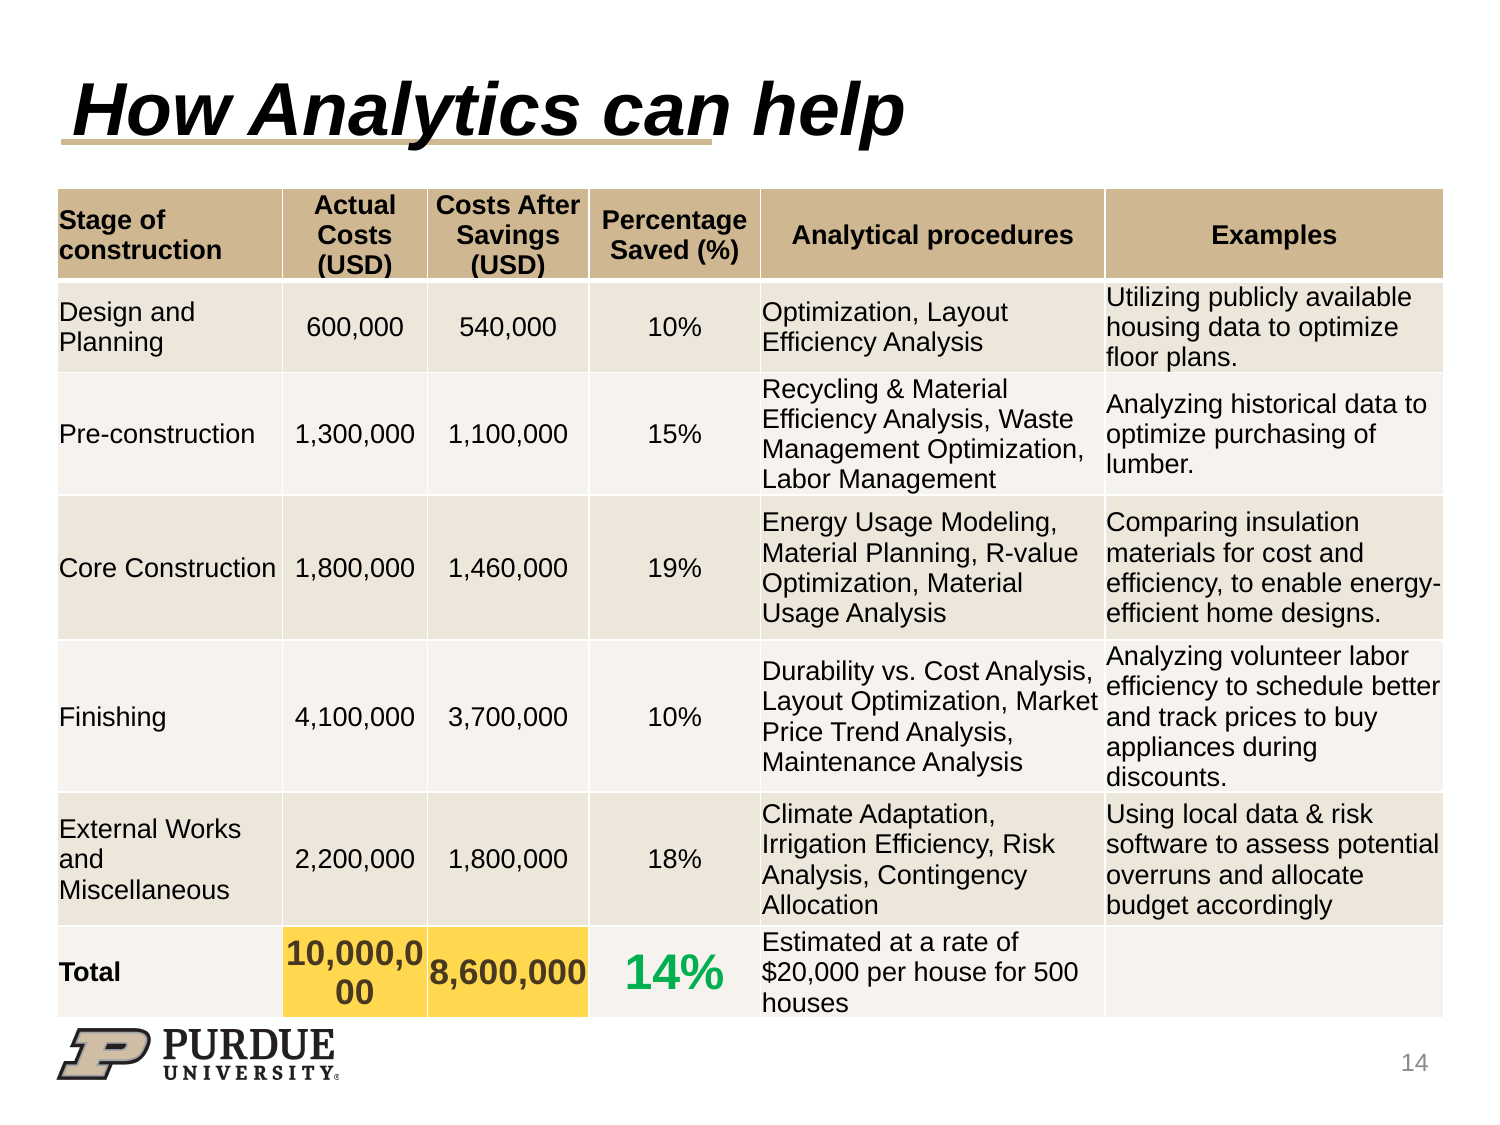

# How Analytics can help
| Stage of construction | Actual Costs (USD) | Costs After Savings (USD) | Percentage Saved (%) | Analytical procedures | Examples |
| --- | --- | --- | --- | --- | --- |
| Design and Planning | 600,000 | 540,000 | 10% | Optimization, Layout Efficiency Analysis | Utilizing publicly available housing data to optimize floor plans. |
| Pre-construction | 1,300,000 | 1,100,000 | 15% | Recycling & Material Efficiency Analysis, Waste Management Optimization, Labor Management | Analyzing historical data to optimize purchasing of lumber. |
| Core Construction | 1,800,000 | 1,460,000 | 19% | Energy Usage Modeling, Material Planning, R-value Optimization, Material Usage Analysis | Comparing insulation materials for cost and efficiency, to enable energy-efficient home designs. |
| Finishing | 4,100,000 | 3,700,000 | 10% | Durability vs. Cost Analysis, Layout Optimization, Market Price Trend Analysis, Maintenance Analysis | Analyzing volunteer labor efficiency to schedule better and track prices to buy appliances during discounts. |
| External Works and Miscellaneous | 2,200,000 | 1,800,000 | 18% | Climate Adaptation, Irrigation Efficiency, Risk Analysis, Contingency Allocation | Using local data & risk software to assess potential overruns and allocate budget accordingly |
| Total | 10,000,000 | 8,600,000 | 14% | Estimated at a rate of $20,000 per house for 500 houses |  |
14